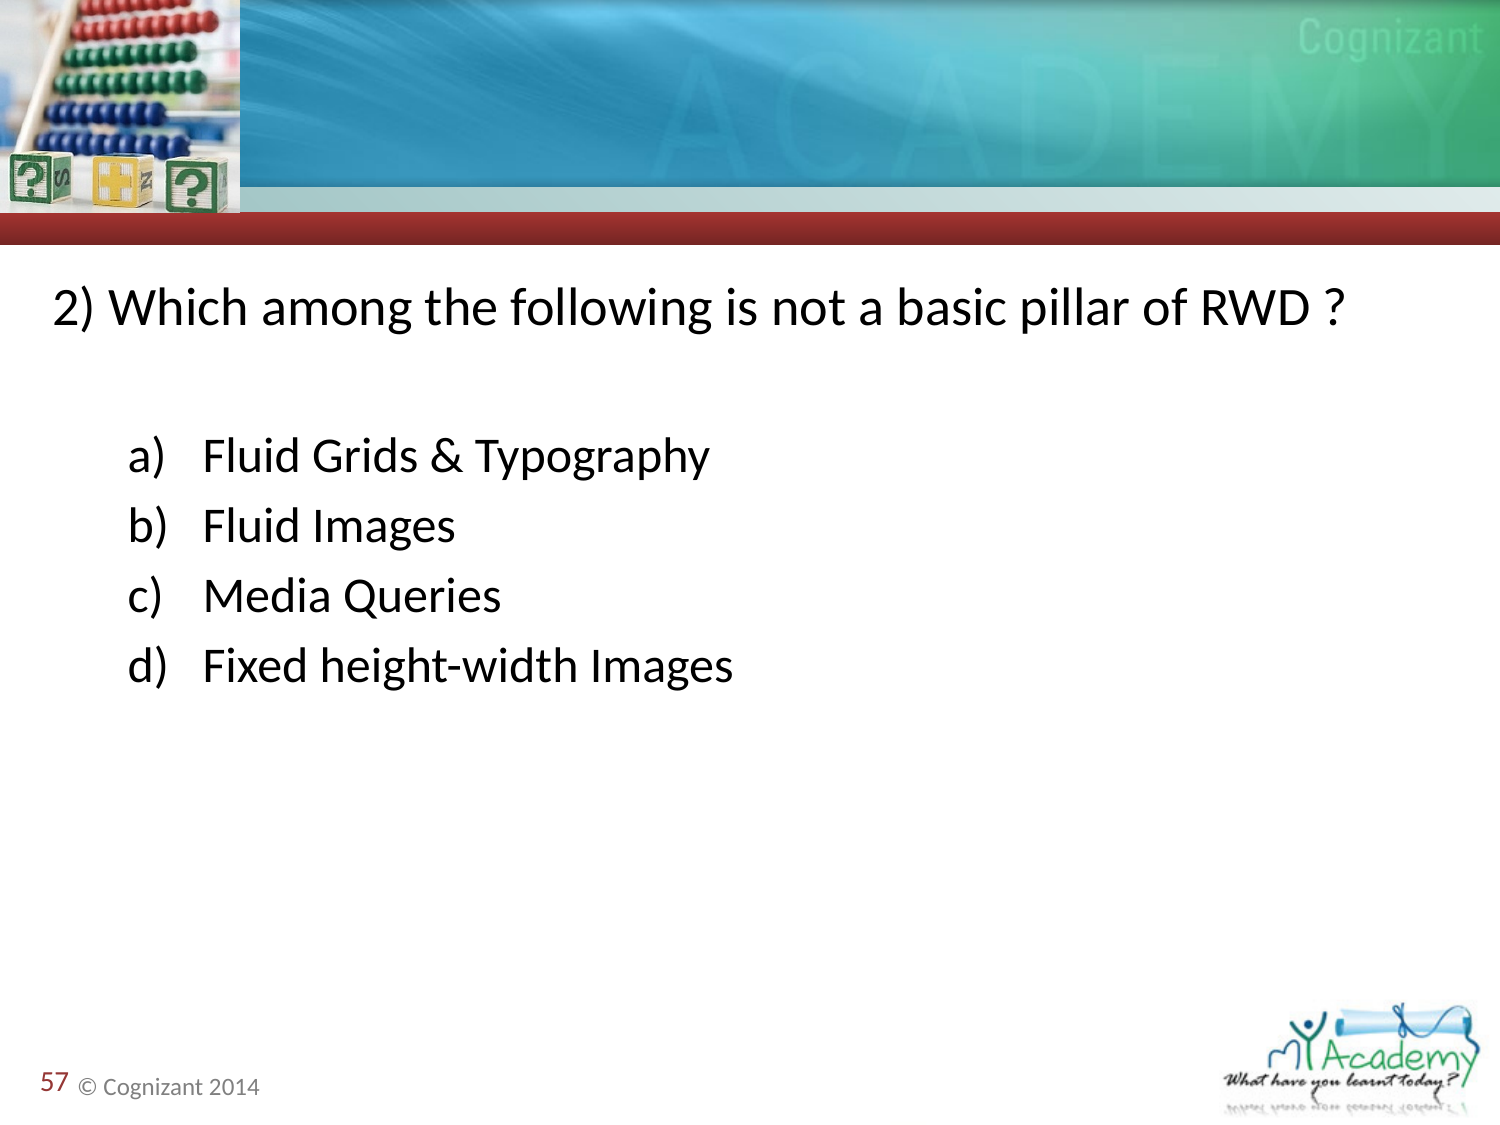

#
2) Which among the following is not a basic pillar of RWD ?

Fluid Grids & Typography
Fluid Images
Media Queries
Fixed height-width Images

57